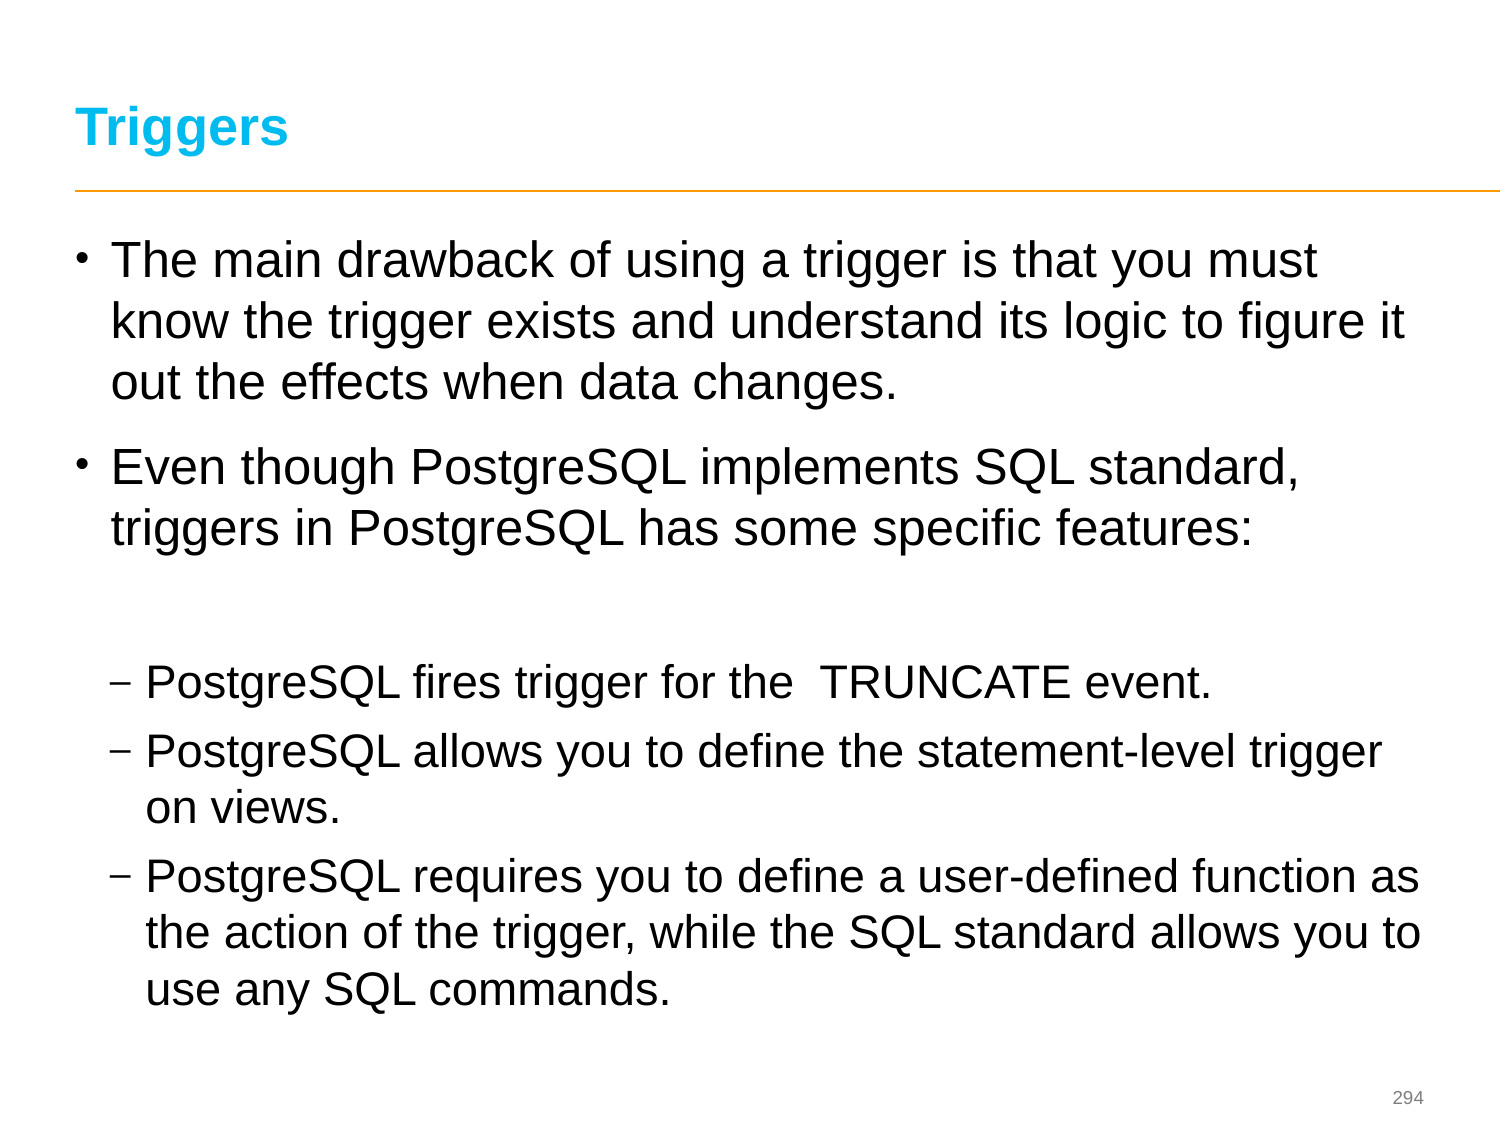

# Triggers
The main drawback of using a trigger is that you must know the trigger exists and understand its logic to figure it out the effects when data changes.
Even though PostgreSQL implements SQL standard, triggers in PostgreSQL has some specific features:

PostgreSQL fires trigger for the  TRUNCATE event.
PostgreSQL allows you to define the statement-level trigger on views.
PostgreSQL requires you to define a user-defined function as the action of the trigger, while the SQL standard allows you to use any SQL commands.